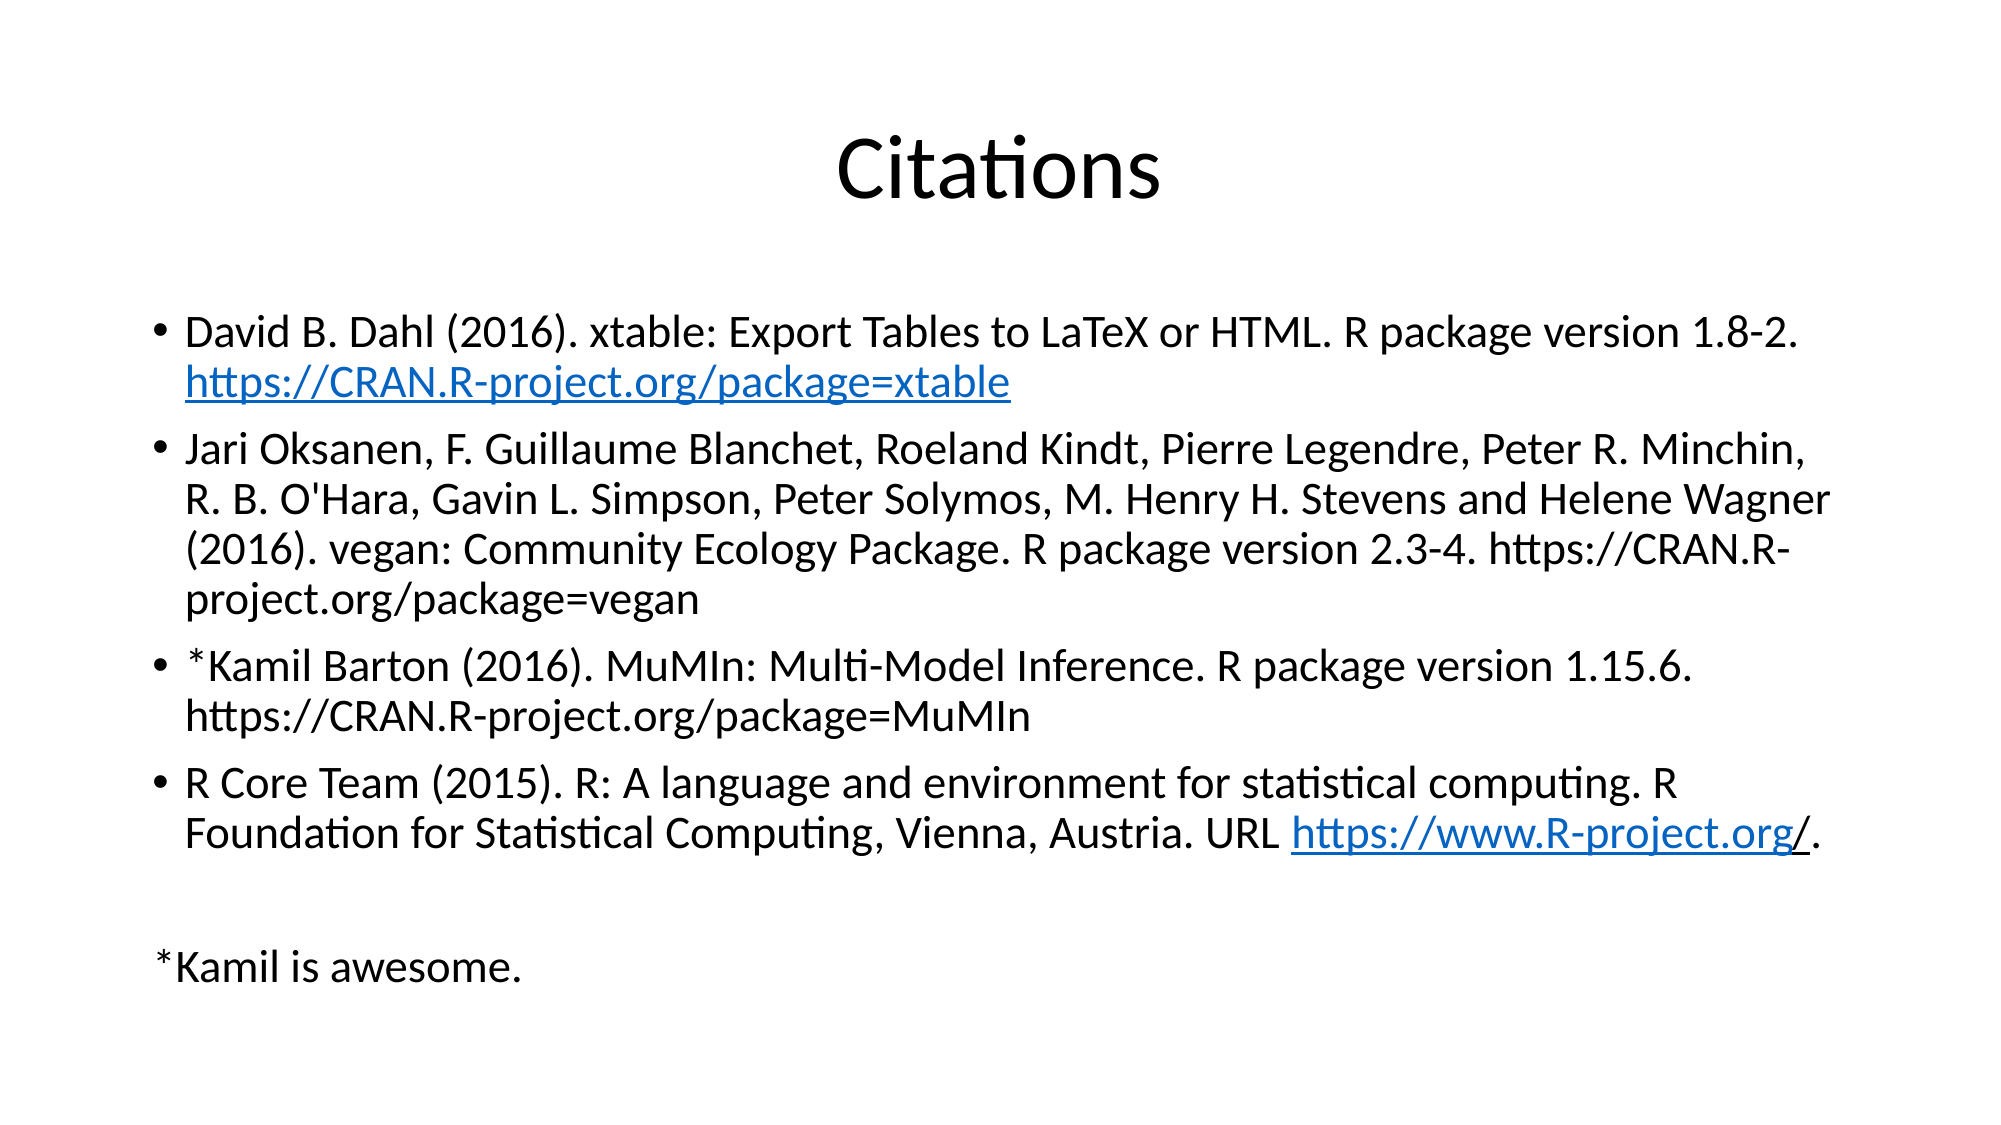

# Citations
David B. Dahl (2016). xtable: Export Tables to LaTeX or HTML. R package version 1.8-2. https://CRAN.R-project.org/package=xtable
Jari Oksanen, F. Guillaume Blanchet, Roeland Kindt, Pierre Legendre, Peter R. Minchin, R. B. O'Hara, Gavin L. Simpson, Peter Solymos, M. Henry H. Stevens and Helene Wagner (2016). vegan: Community Ecology Package. R package version 2.3-4. https://CRAN.R-project.org/package=vegan
*Kamil Barton (2016). MuMIn: Multi-Model Inference. R package version 1.15.6. https://CRAN.R-project.org/package=MuMIn
R Core Team (2015). R: A language and environment for statistical computing. R Foundation for Statistical Computing, Vienna, Austria. URL https://www.R-project.org/.

*Kamil is awesome.